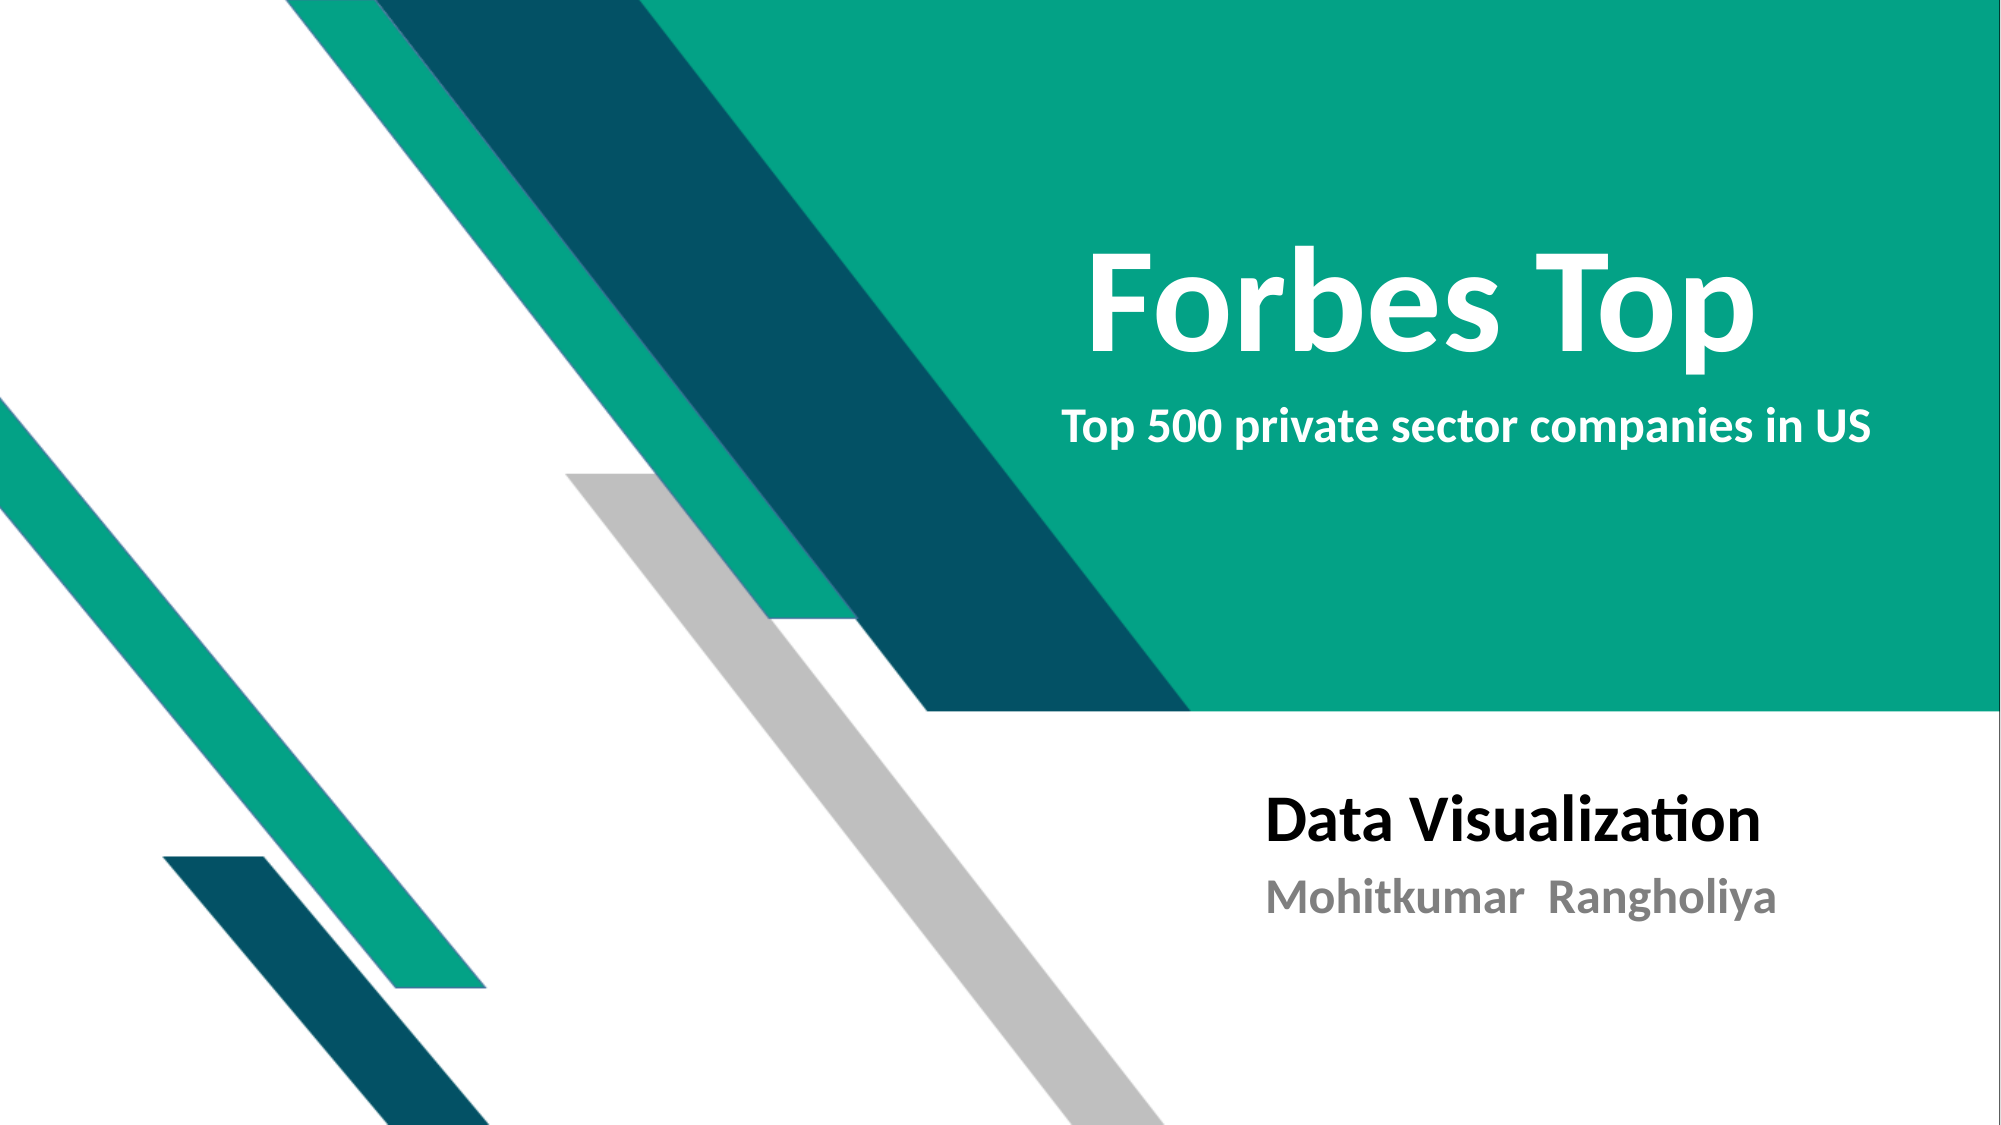

# Forbes Top
Top 500 private sector companies in US
Data Visualization
Mohitkumar  Rangholiya